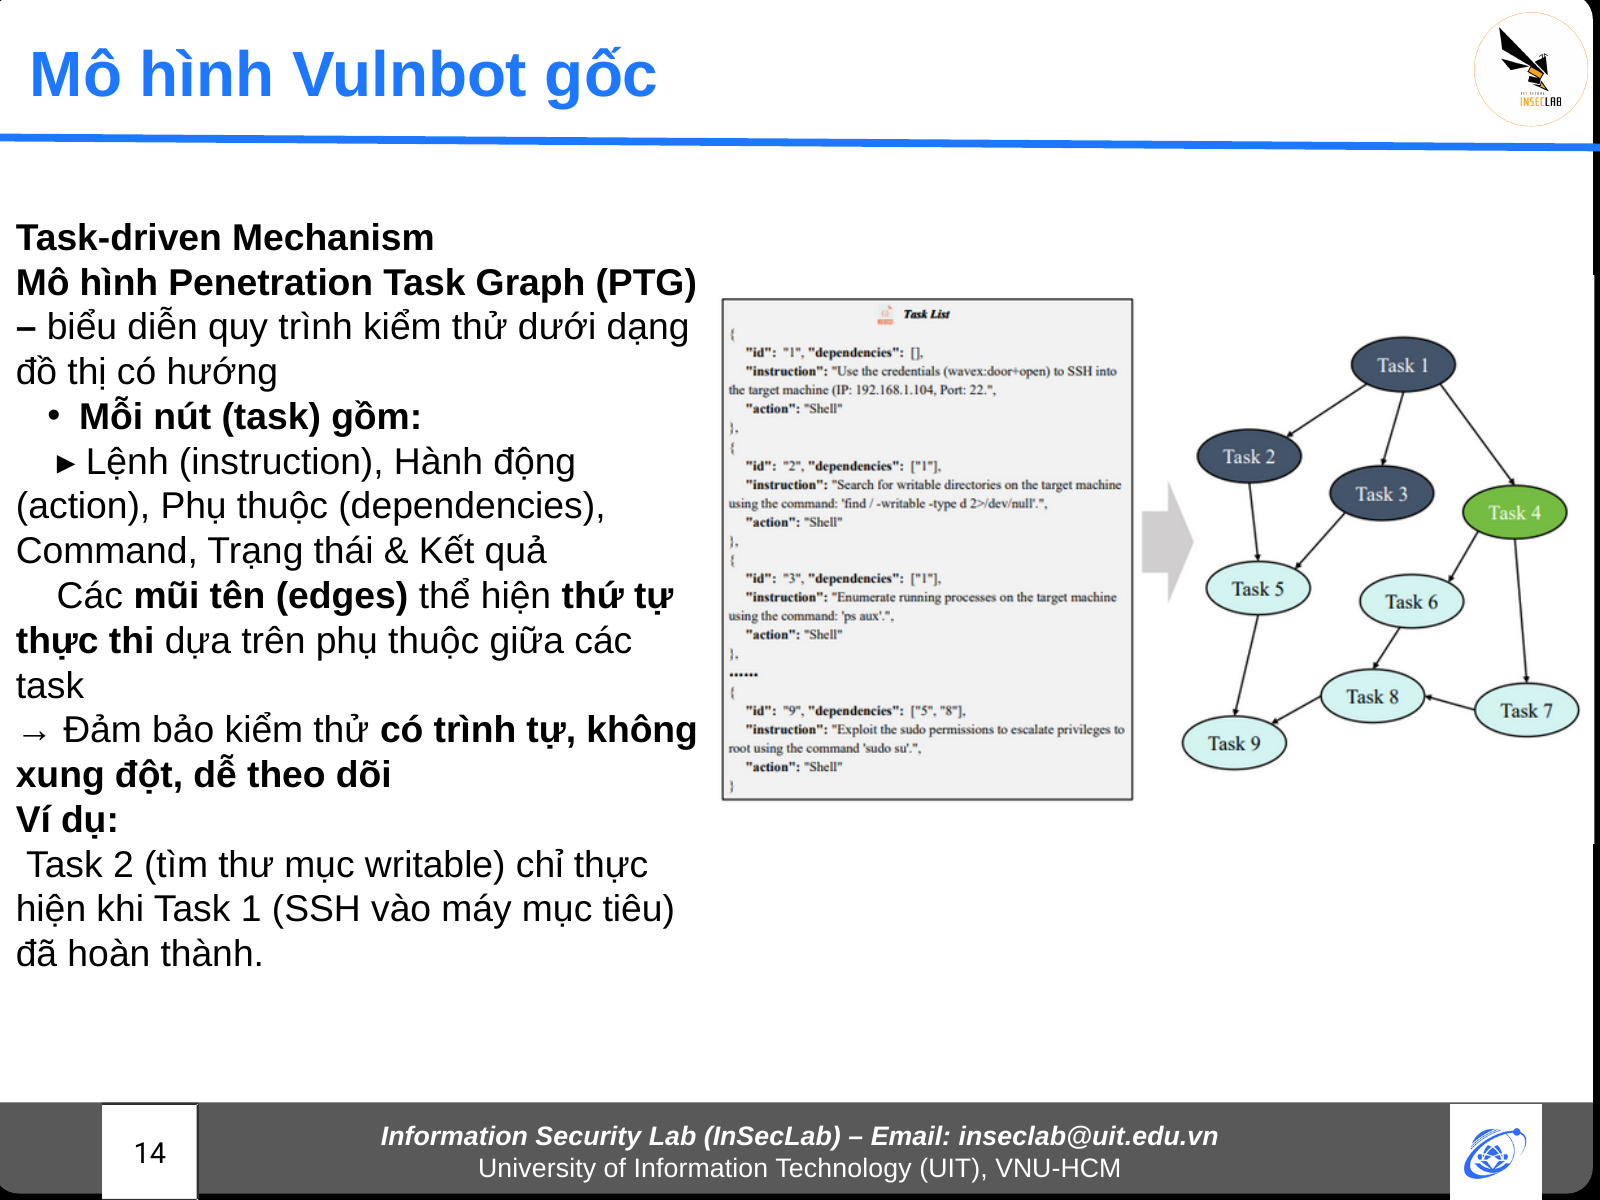

Mô hình Vulnbot gốc

Task-driven Mechanism
Mô hình Penetration Task Graph (PTG) – biểu diễn quy trình kiểm thử dưới dạng đồ thị có hướng
Mỗi nút (task) gồm:
    ▸ Lệnh (instruction), Hành động (action), Phụ thuộc (dependencies), Command, Trạng thái & Kết quả
    Các mũi tên (edges) thể hiện thứ tự thực thi dựa trên phụ thuộc giữa các task
→ Đảm bảo kiểm thử có trình tự, không xung đột, dễ theo dõi
Ví dụ:
 Task 2 (tìm thư mục writable) chỉ thực hiện khi Task 1 (SSH vào máy mục tiêu) đã hoàn thành.

Information Security Lab (InSecLab) – Email: inseclab@uit.edu.vn
University of Information Technology (UIT), VNU-HCM

14